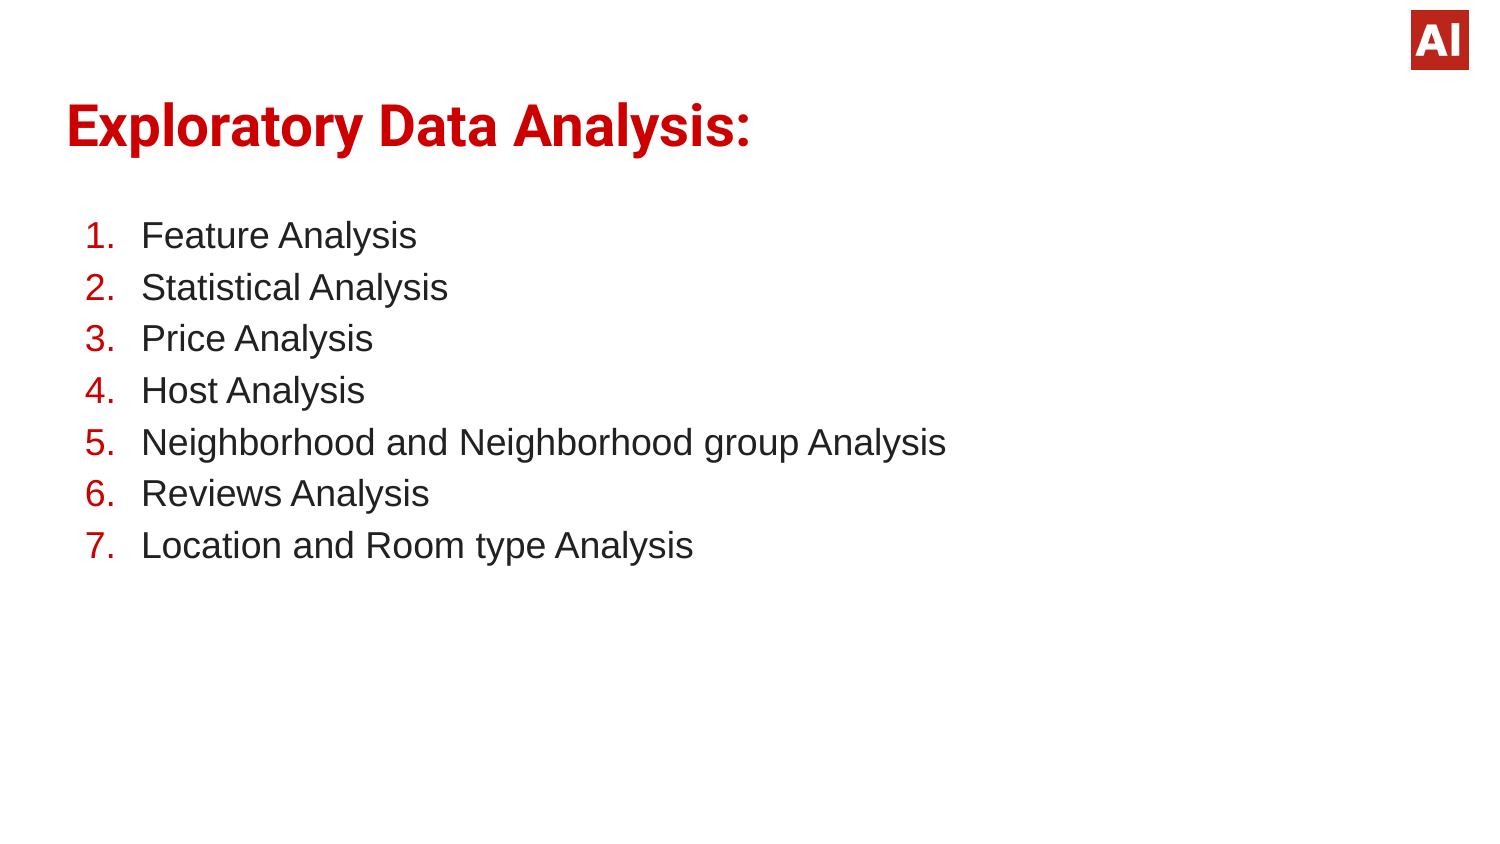

# Exploratory Data Analysis:
Feature Analysis
Statistical Analysis
Price Analysis
Host Analysis
Neighborhood and Neighborhood group Analysis
Reviews Analysis
Location and Room type Analysis